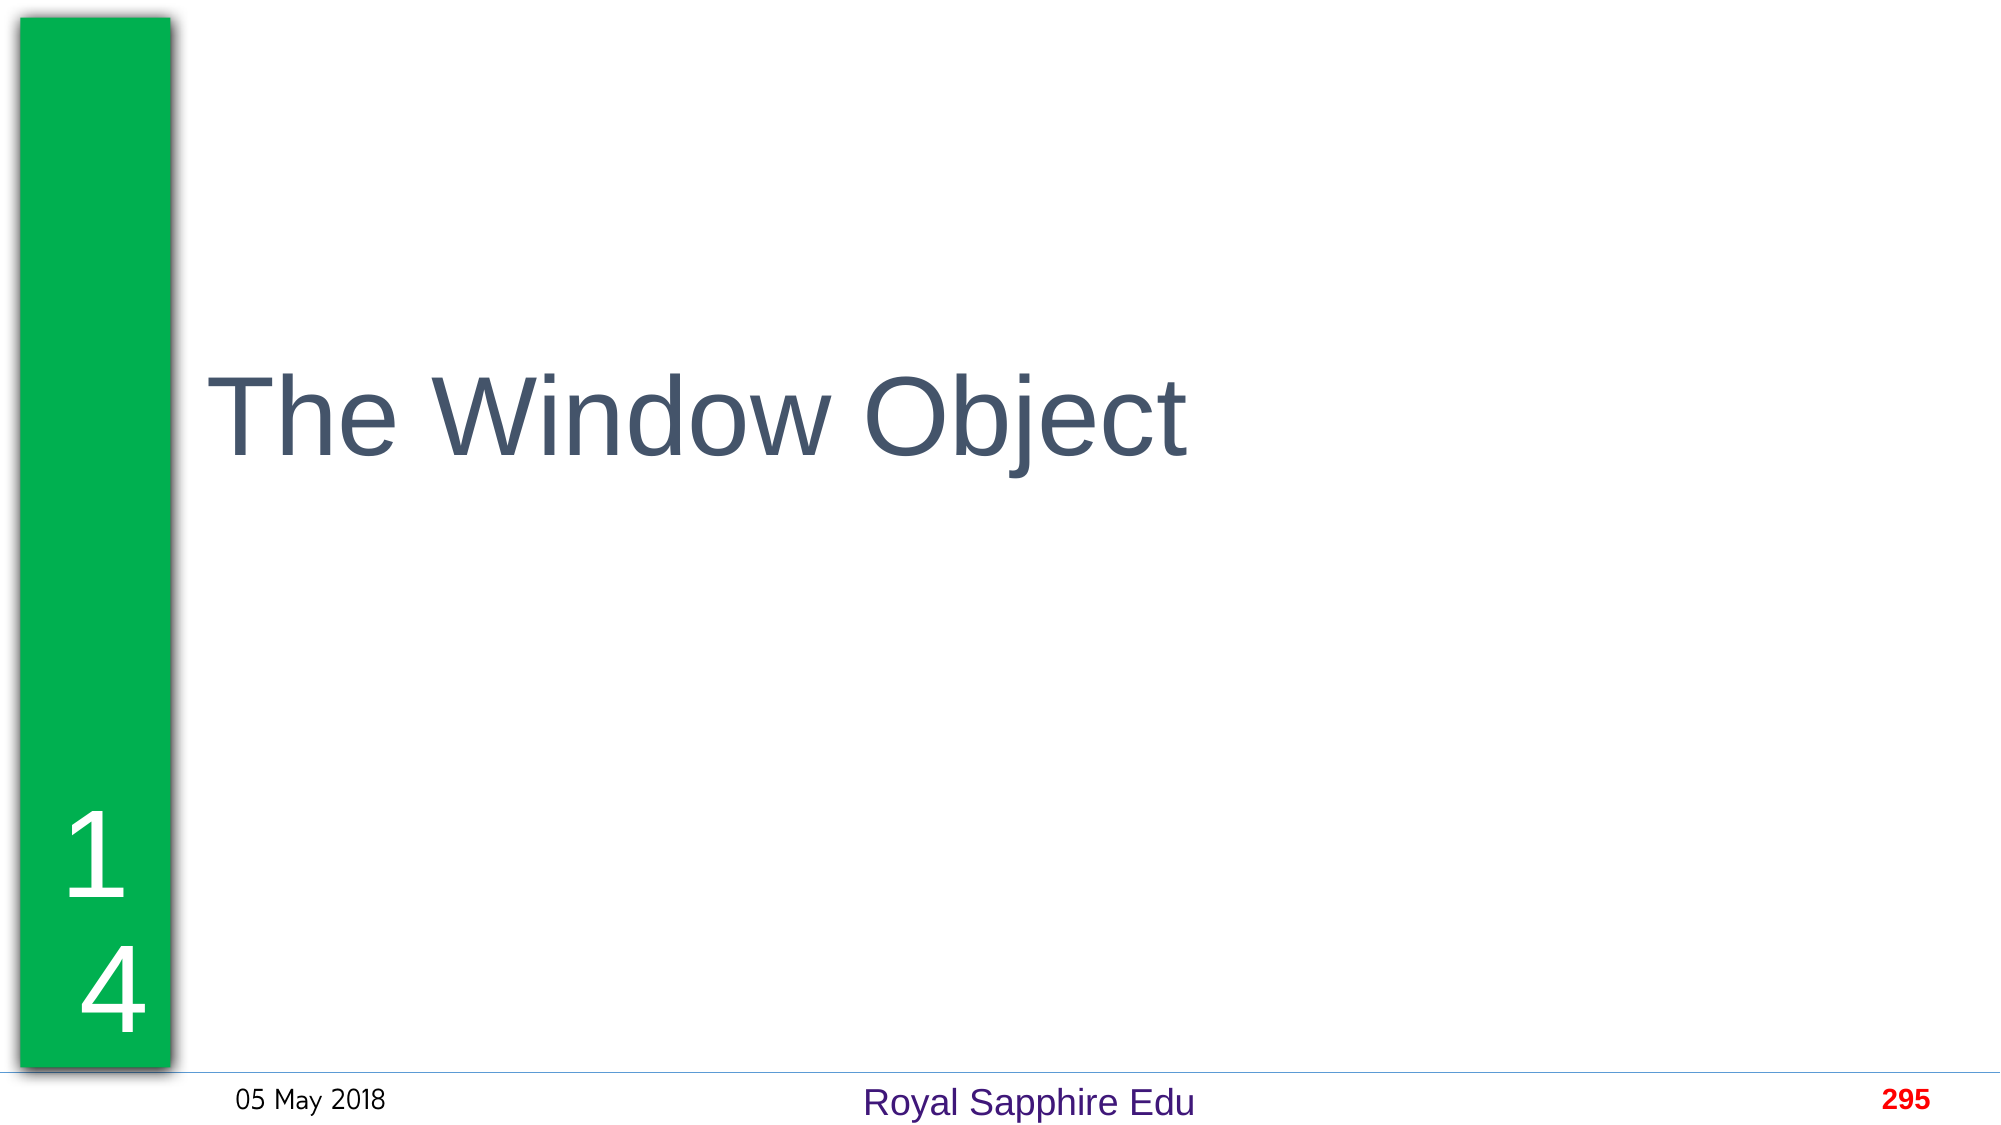

14
The Window Object
05 May 2018
295